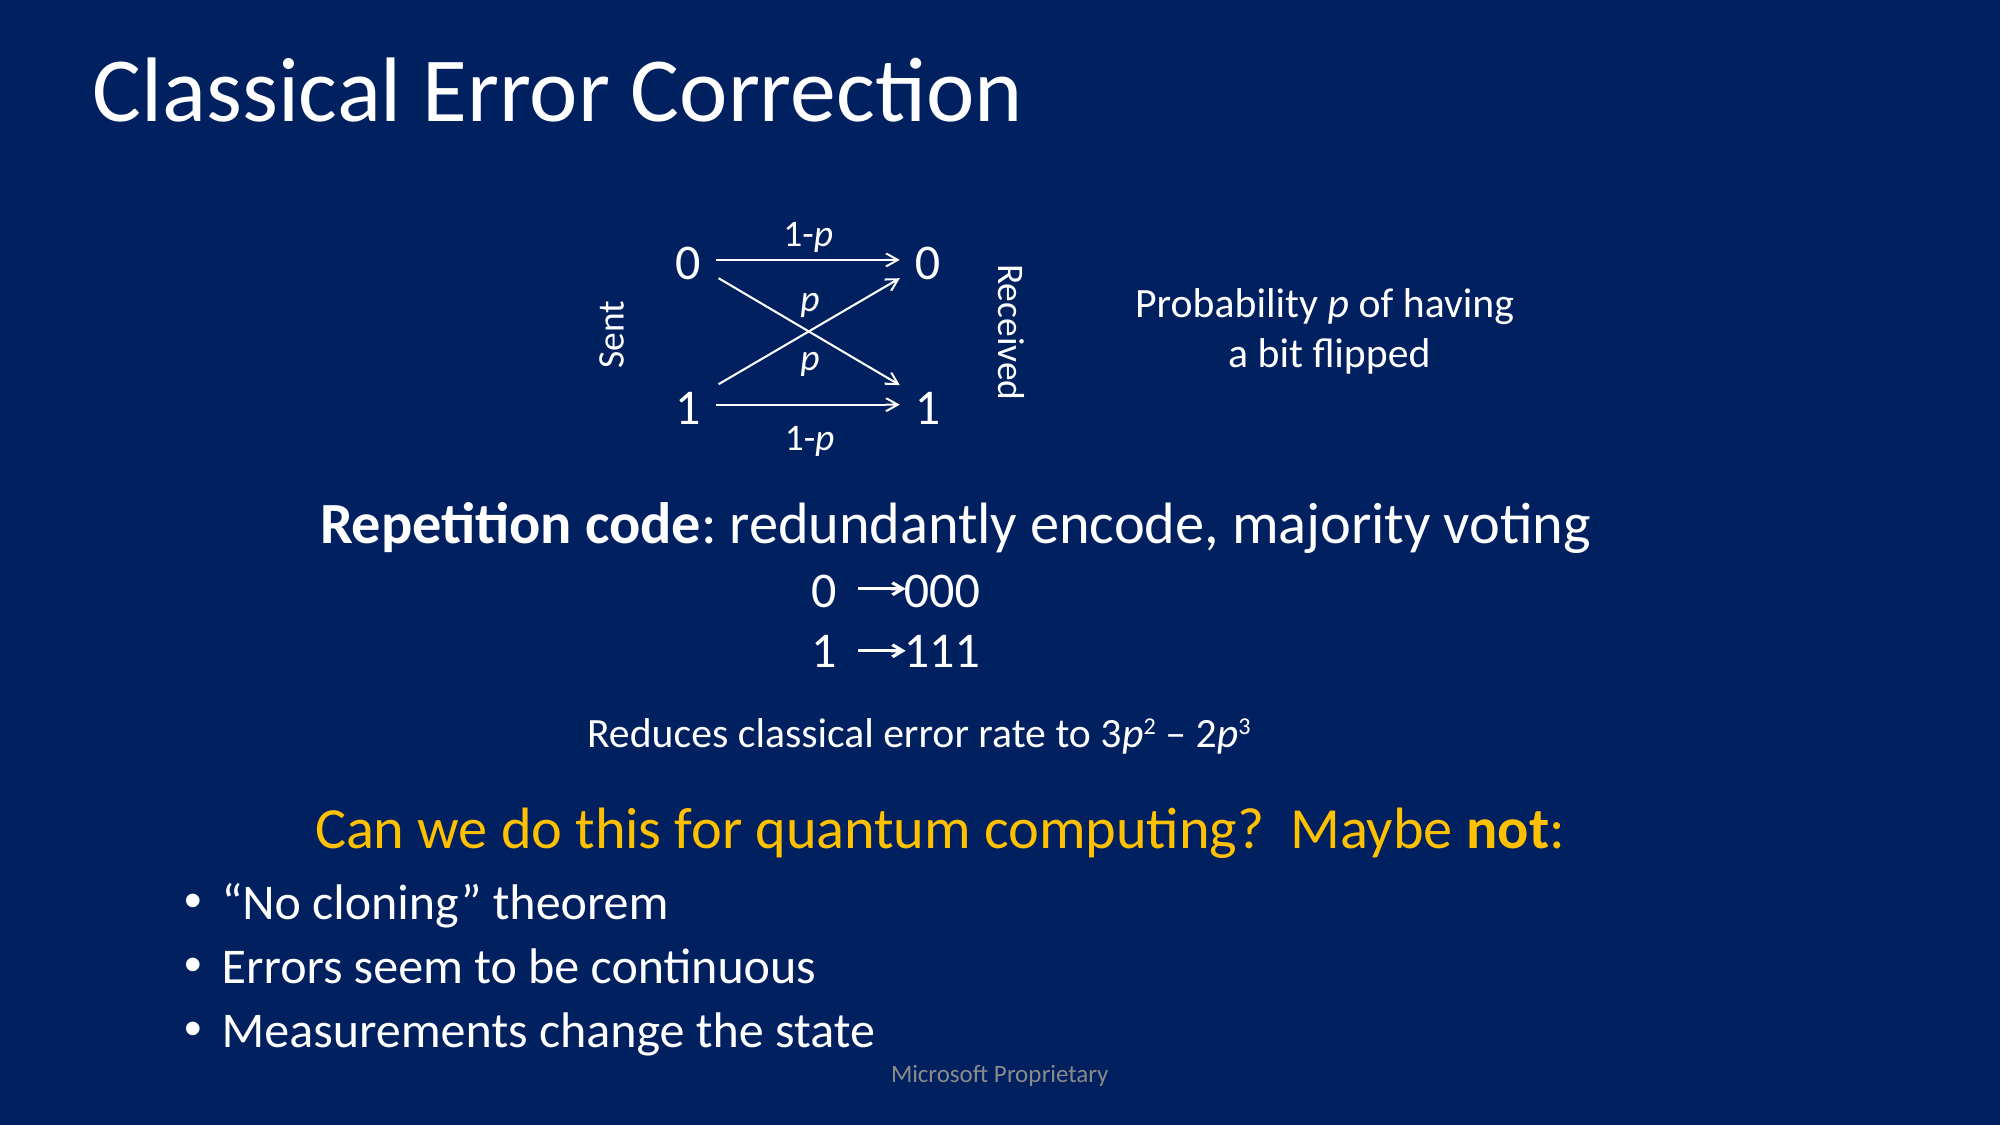

# Classical Error Correction
1-p
0
0
p

p
1
1
1-p
Received
Sent
Probability p of having
a bit flipped
Repetition code: redundantly encode, majority voting
0      000
1      111
Reduces classical error rate to 3p2 – 2p3
Can we do this for quantum computing?  Maybe not:
“No cloning” theorem
Errors seem to be continuous
Measurements change the state
Microsoft Proprietary